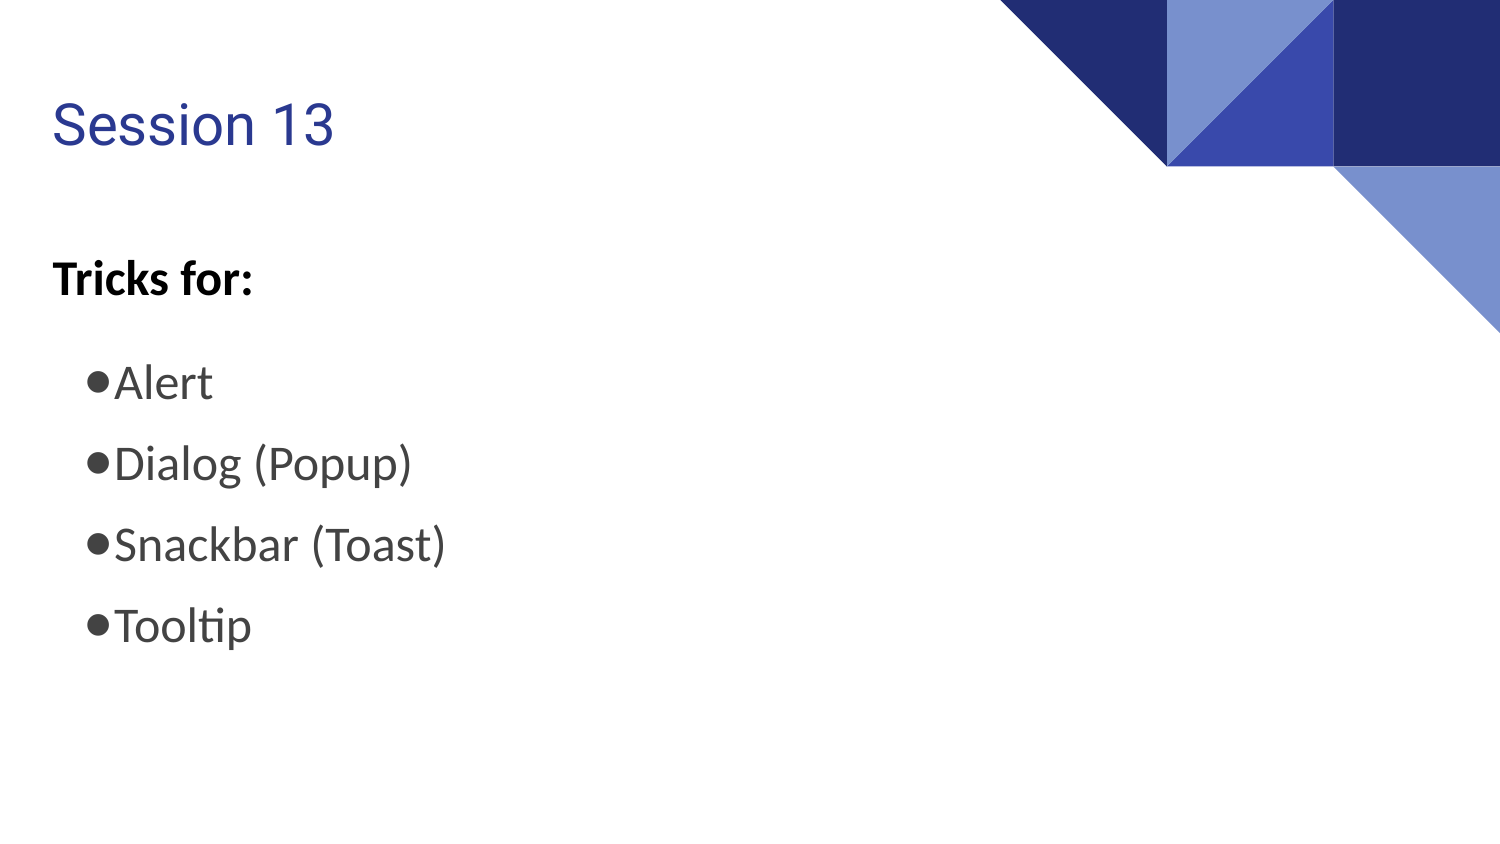

Session 13
Tricks for:
Alert
Dialog (Popup)
Snackbar (Toast)
Tooltip
53